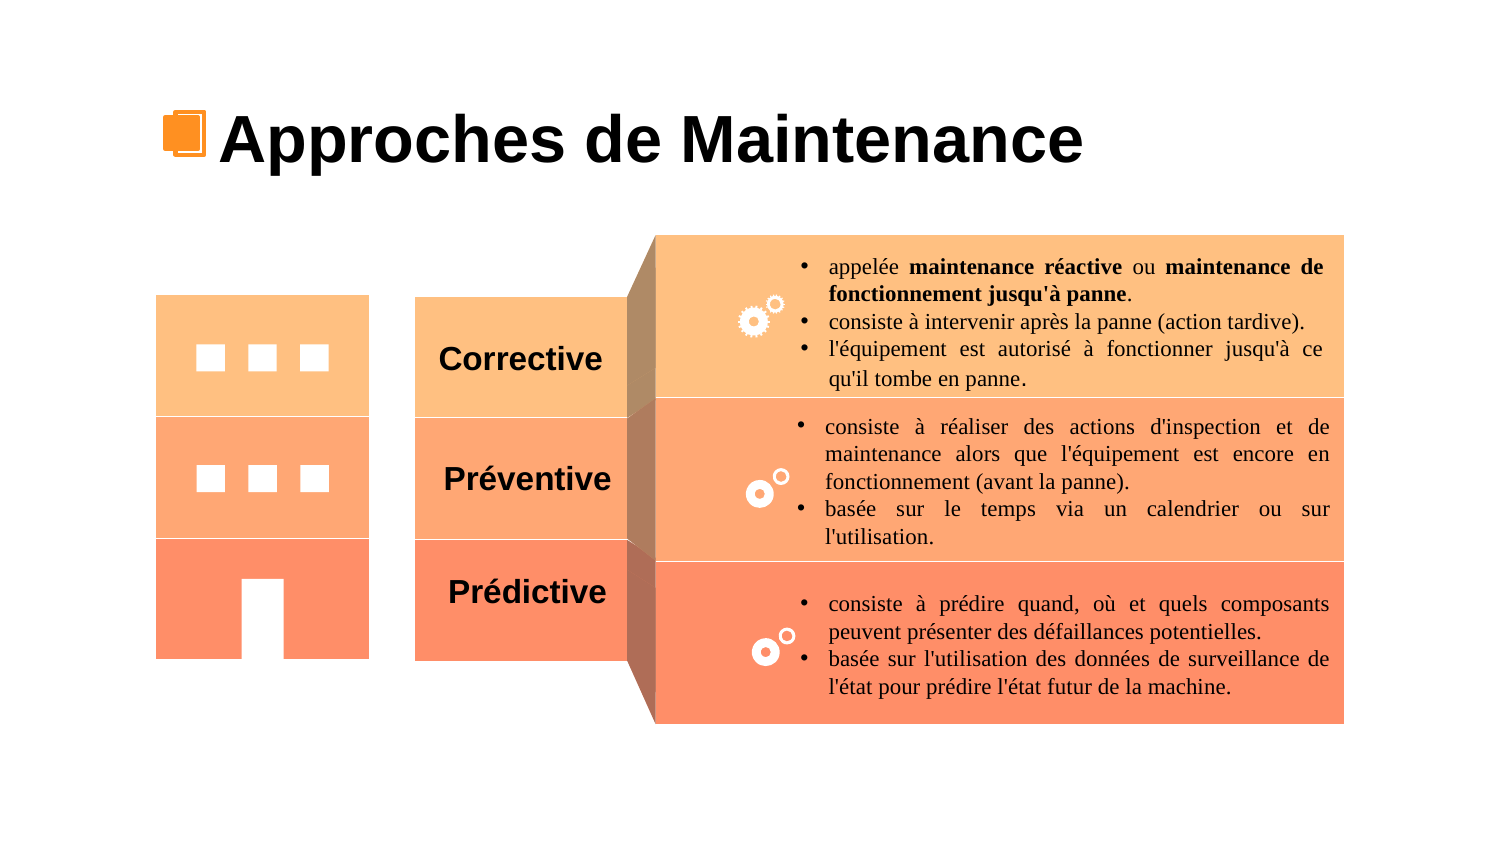

# Approches de Maintenance

appelée maintenance réactive ou maintenance de fonctionnement jusqu'à panne.
consiste à intervenir après la panne (action tardive).
l'équipement est autorisé à fonctionner jusqu'à ce qu'il tombe en panne.

Corrective

consiste à réaliser des actions d'inspection et de maintenance alors que l'équipement est encore en fonctionnement (avant la panne).
basée sur le temps via un calendrier ou sur l'utilisation.

Préventive

consiste à prédire quand, où et quels composants peuvent présenter des défaillances potentielles.
basée sur l'utilisation des données de surveillance de l'état pour prédire l'état futur de la machine.
Prédictive